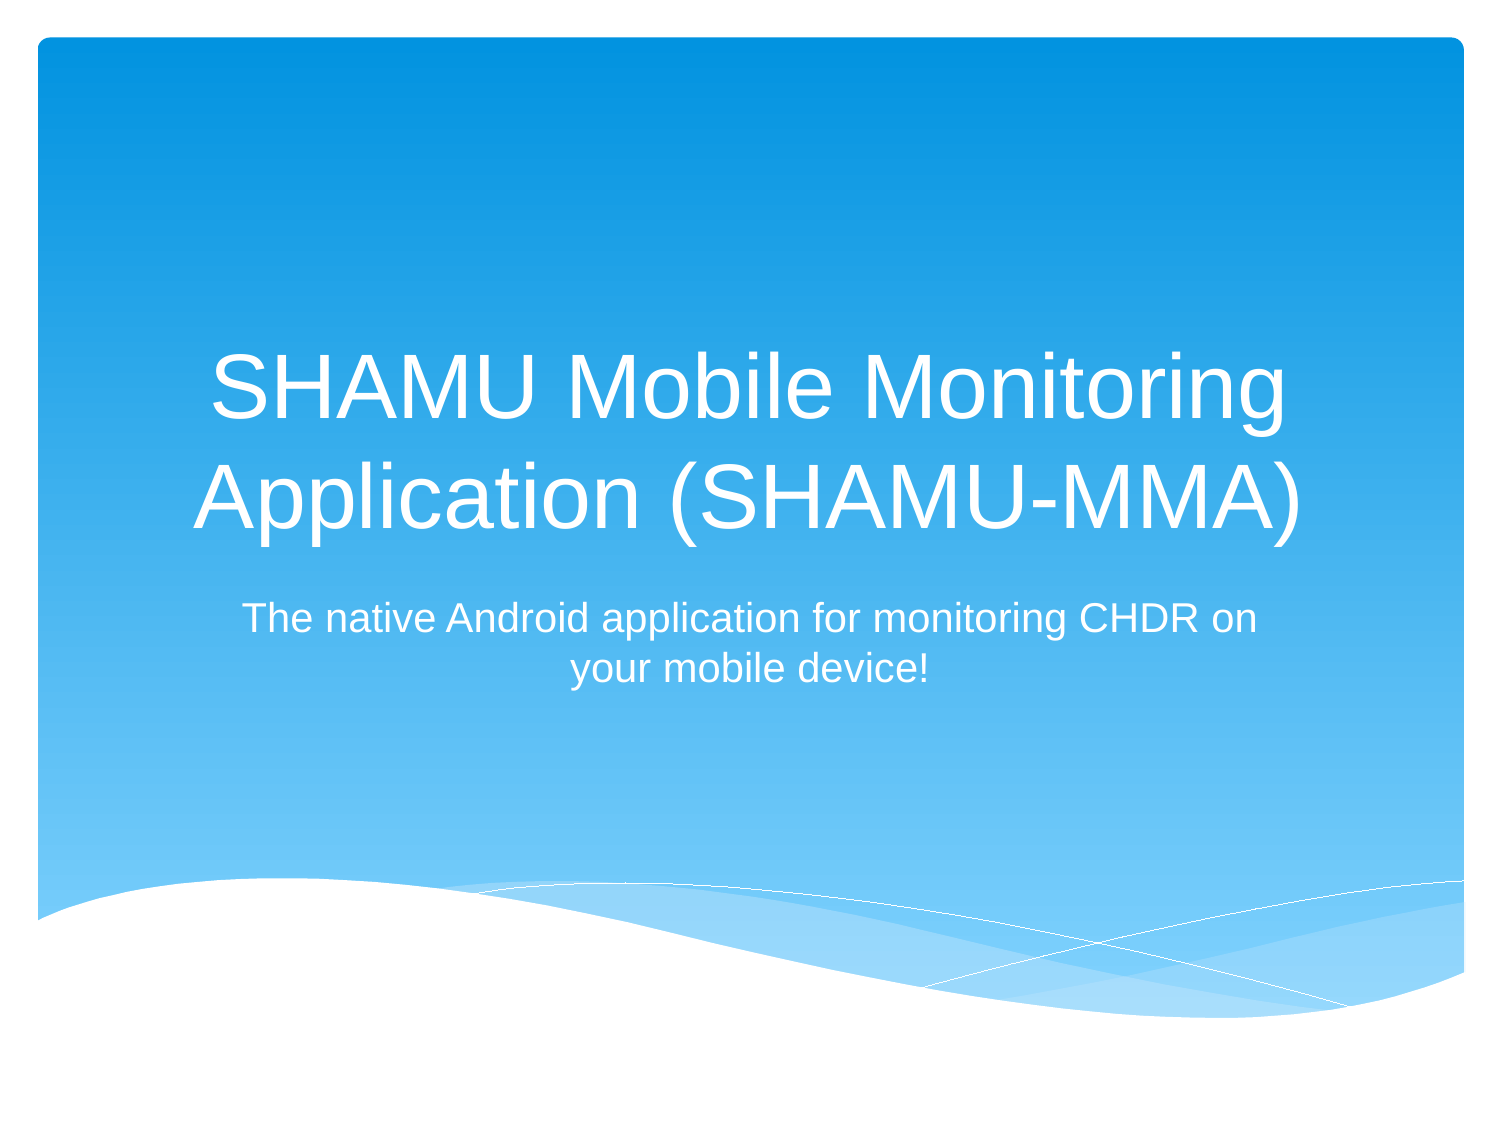

# SHAMU Mobile Monitoring Application (SHAMU-MMA)
The native Android application for monitoring CHDR on your mobile device!